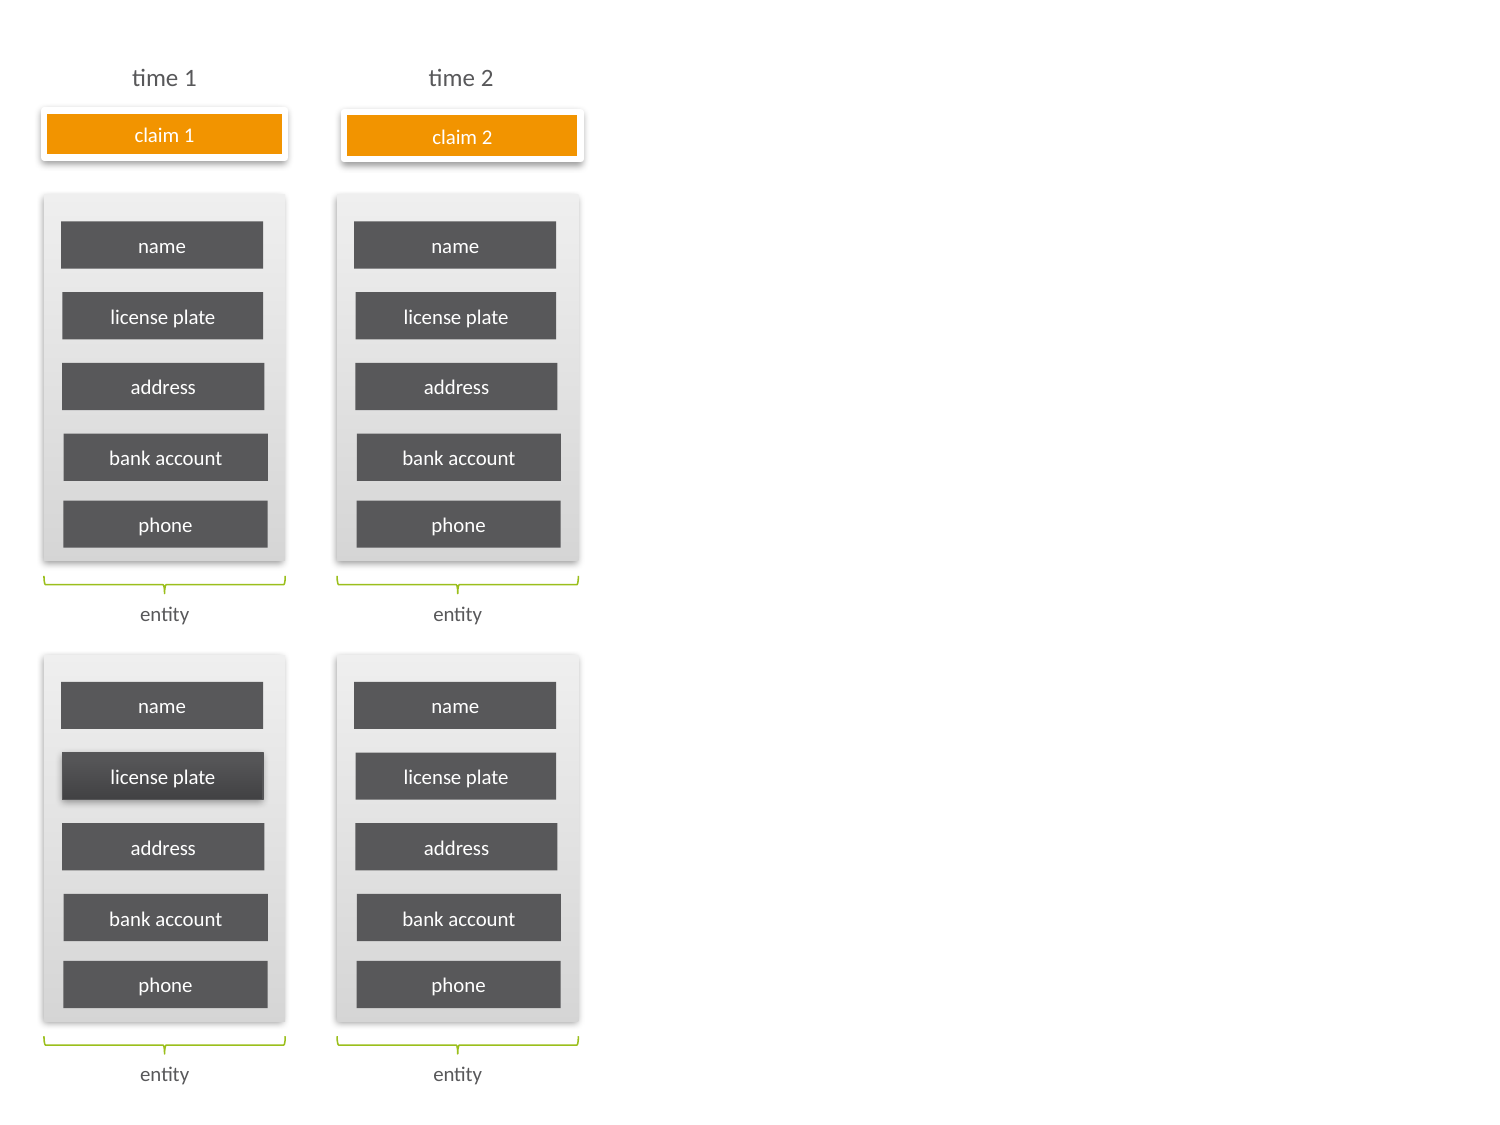

time 1
time 2
claim 1
claim 2

name
name
license plate
license plate
address
address
bank account
bank account

phone
phone
entity
entity

name
name
license plate
license plate
address
address
bank account
bank account

phone
phone
entity
entity